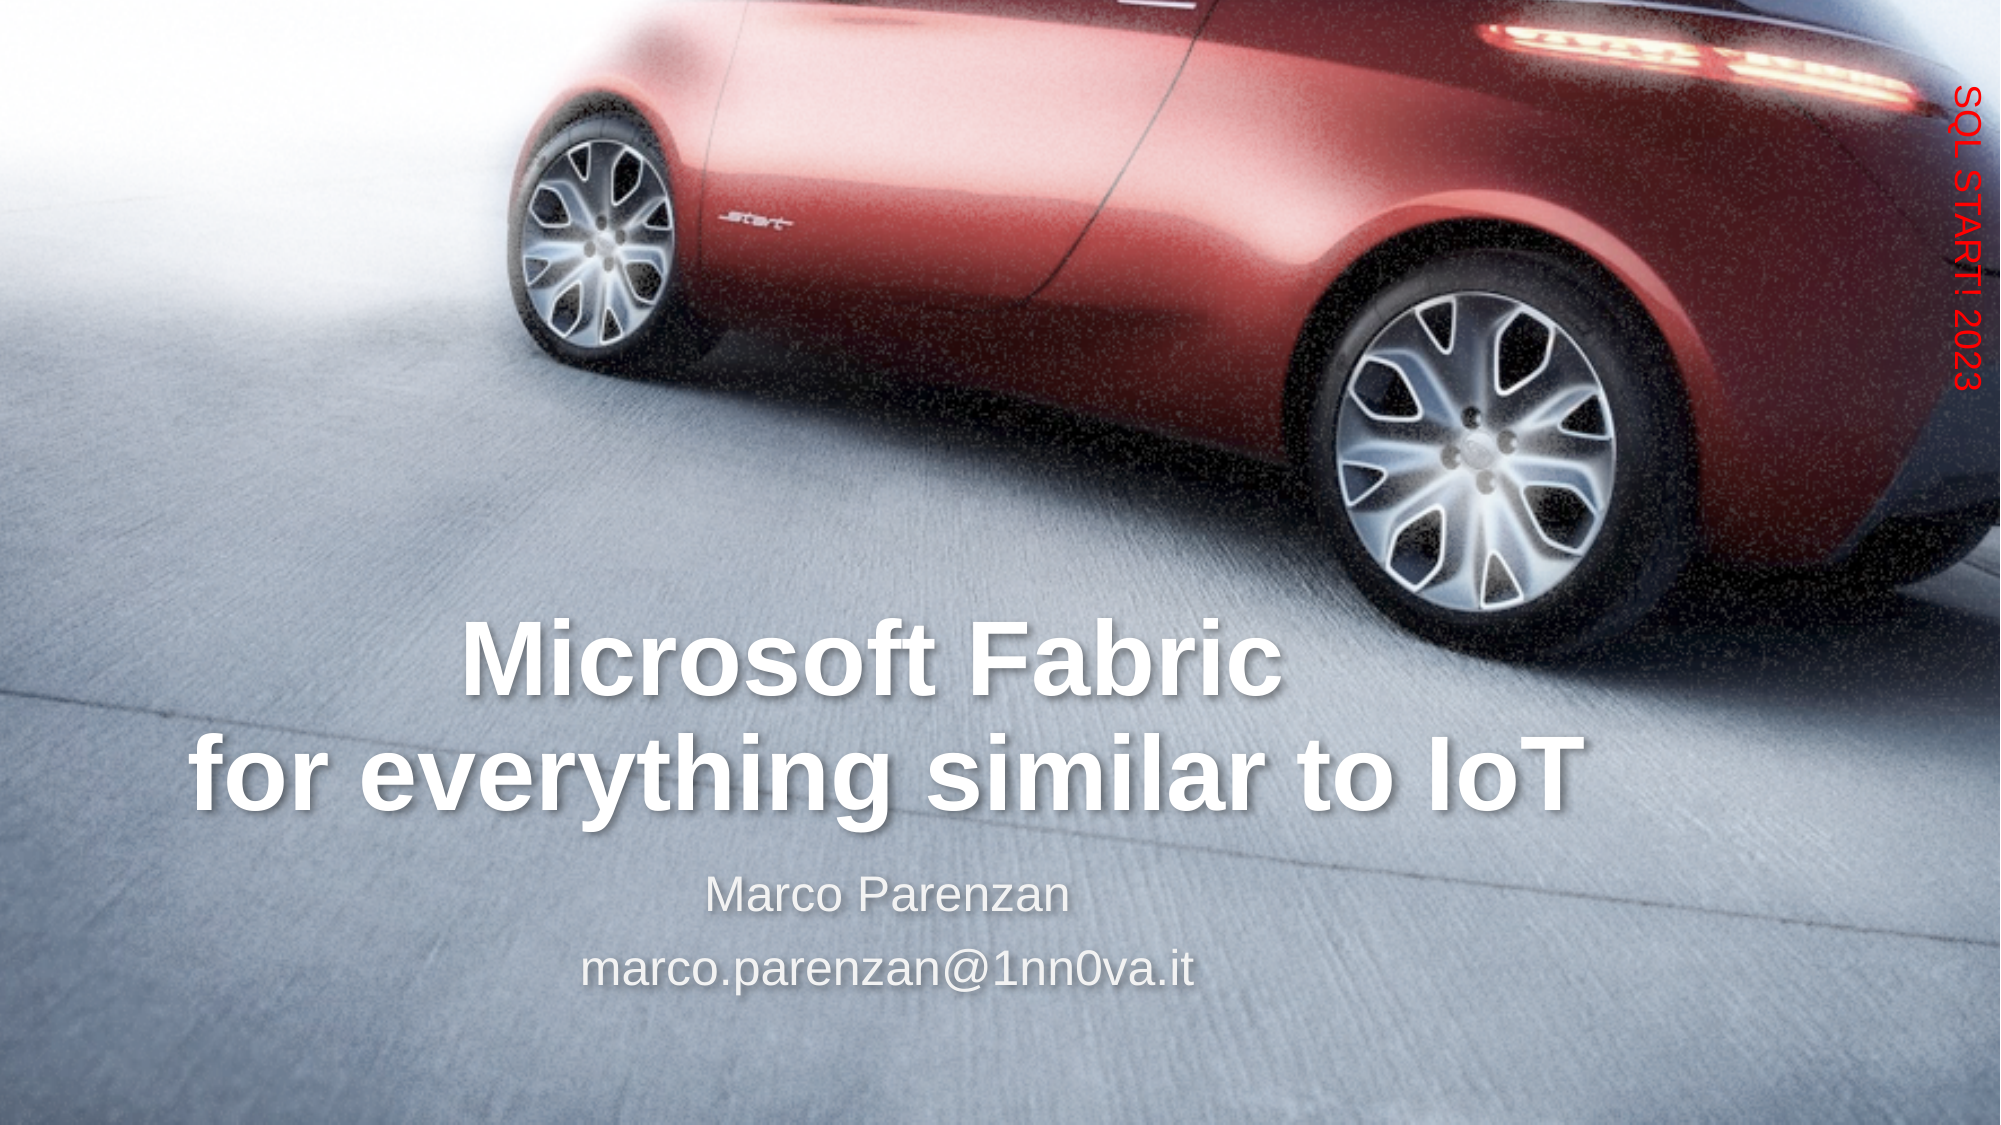

# Microsoft Fabric for everything similar to IoT
Marco Parenzan
marco.parenzan@1nn0va.it